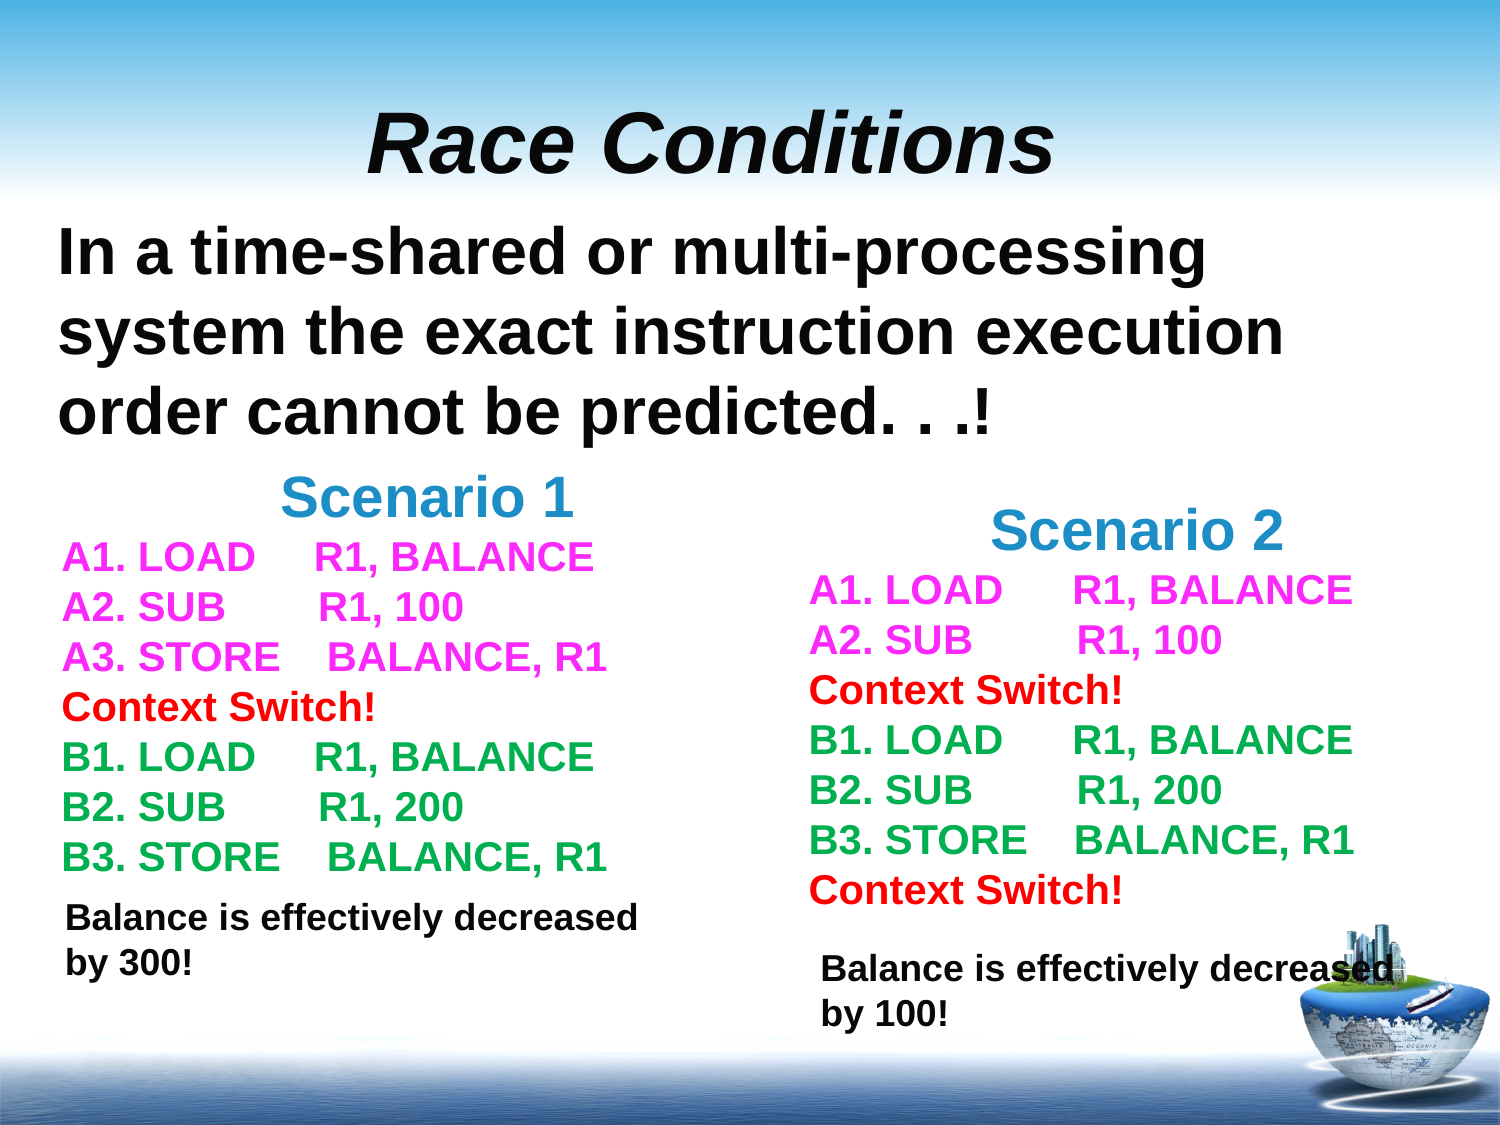

# Race Conditions
In a time-shared or multi-processing system the exact instruction execution order cannot be predicted. . .!
Scenario 1
A1. LOAD     R1, BALANCE
A2. SUB        R1, 100
A3. STORE    BALANCE, R1
Context Switch!
B1. LOAD     R1, BALANCE
B2. SUB        R1, 200
B3. STORE    BALANCE, R1
Scenario 2
A1. LOAD      R1, BALANCE
A2. SUB         R1, 100
Context Switch!
B1. LOAD      R1, BALANCE
B2. SUB         R1, 200
B3. STORE    BALANCE, R1
Context Switch!
A3. STORE    BALANCE, R1
Balance is effectively decreased
by 300!
Balance is effectively decreased
by 100!